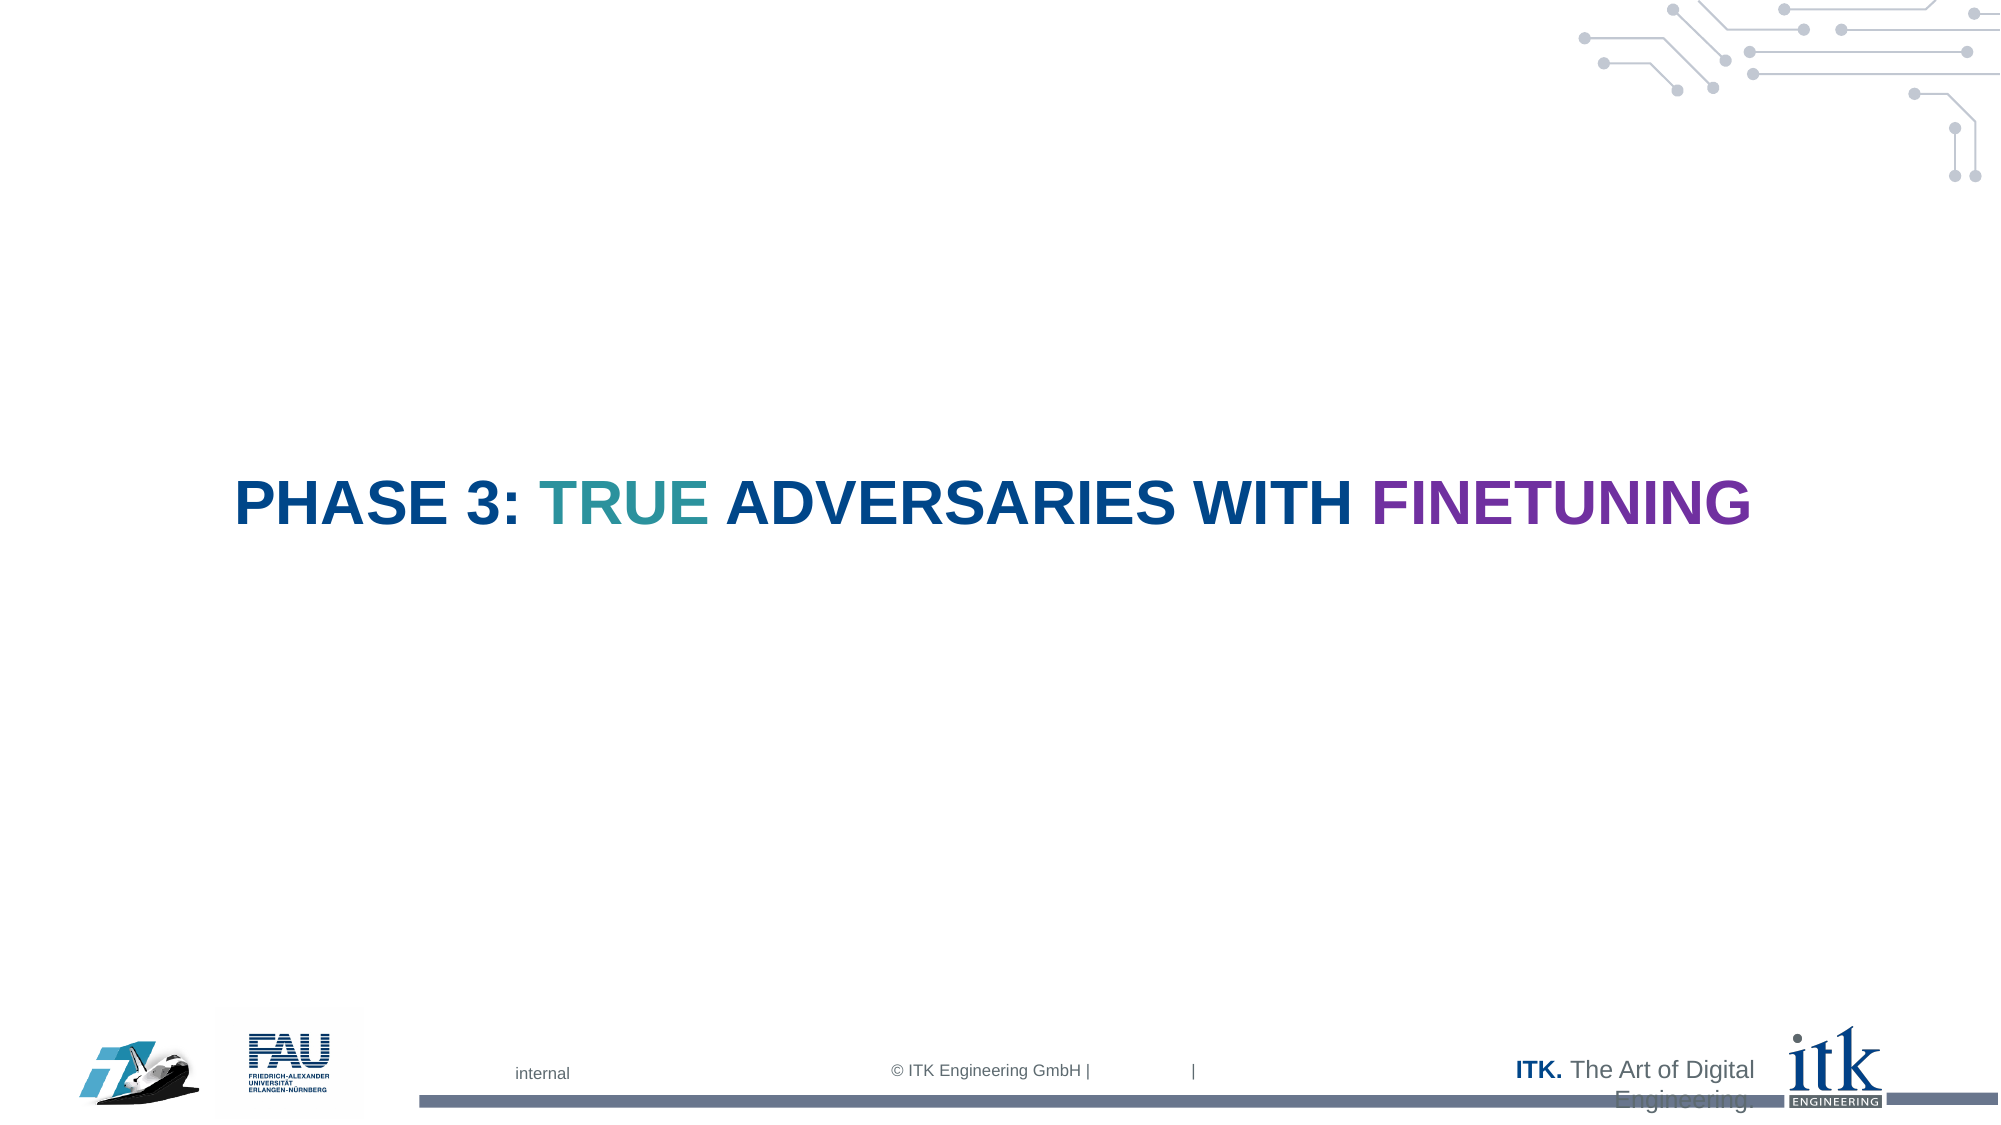

# PHASE 3: True adversaries with Finetuning
internal